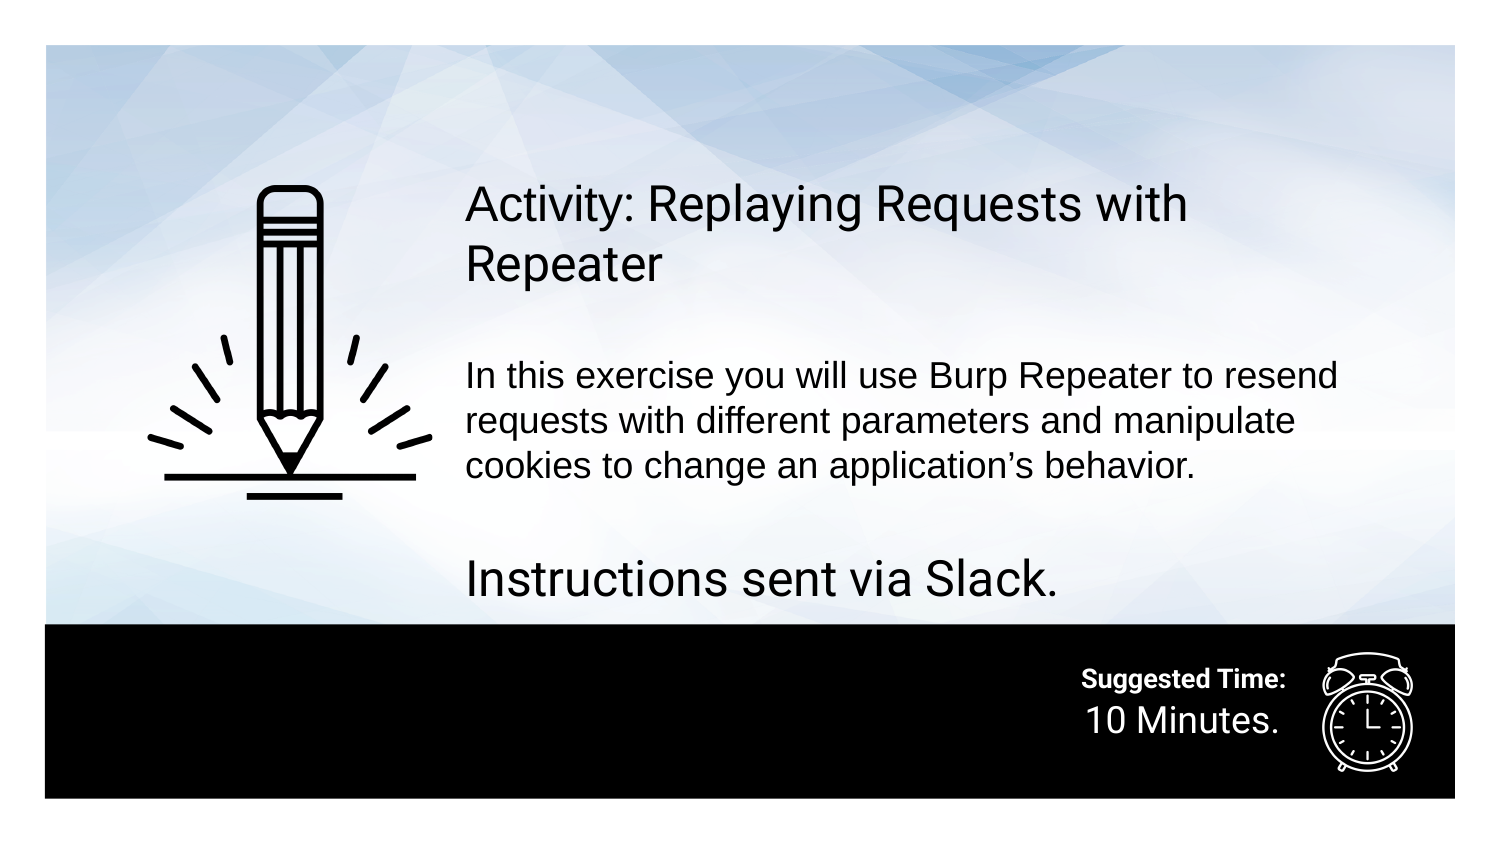

Activity: Replaying Requests with Repeater

In this exercise you will use Burp Repeater to resend requests with different parameters and manipulate cookies to change an application’s behavior.

Instructions sent via Slack.

# 10 Minutes.